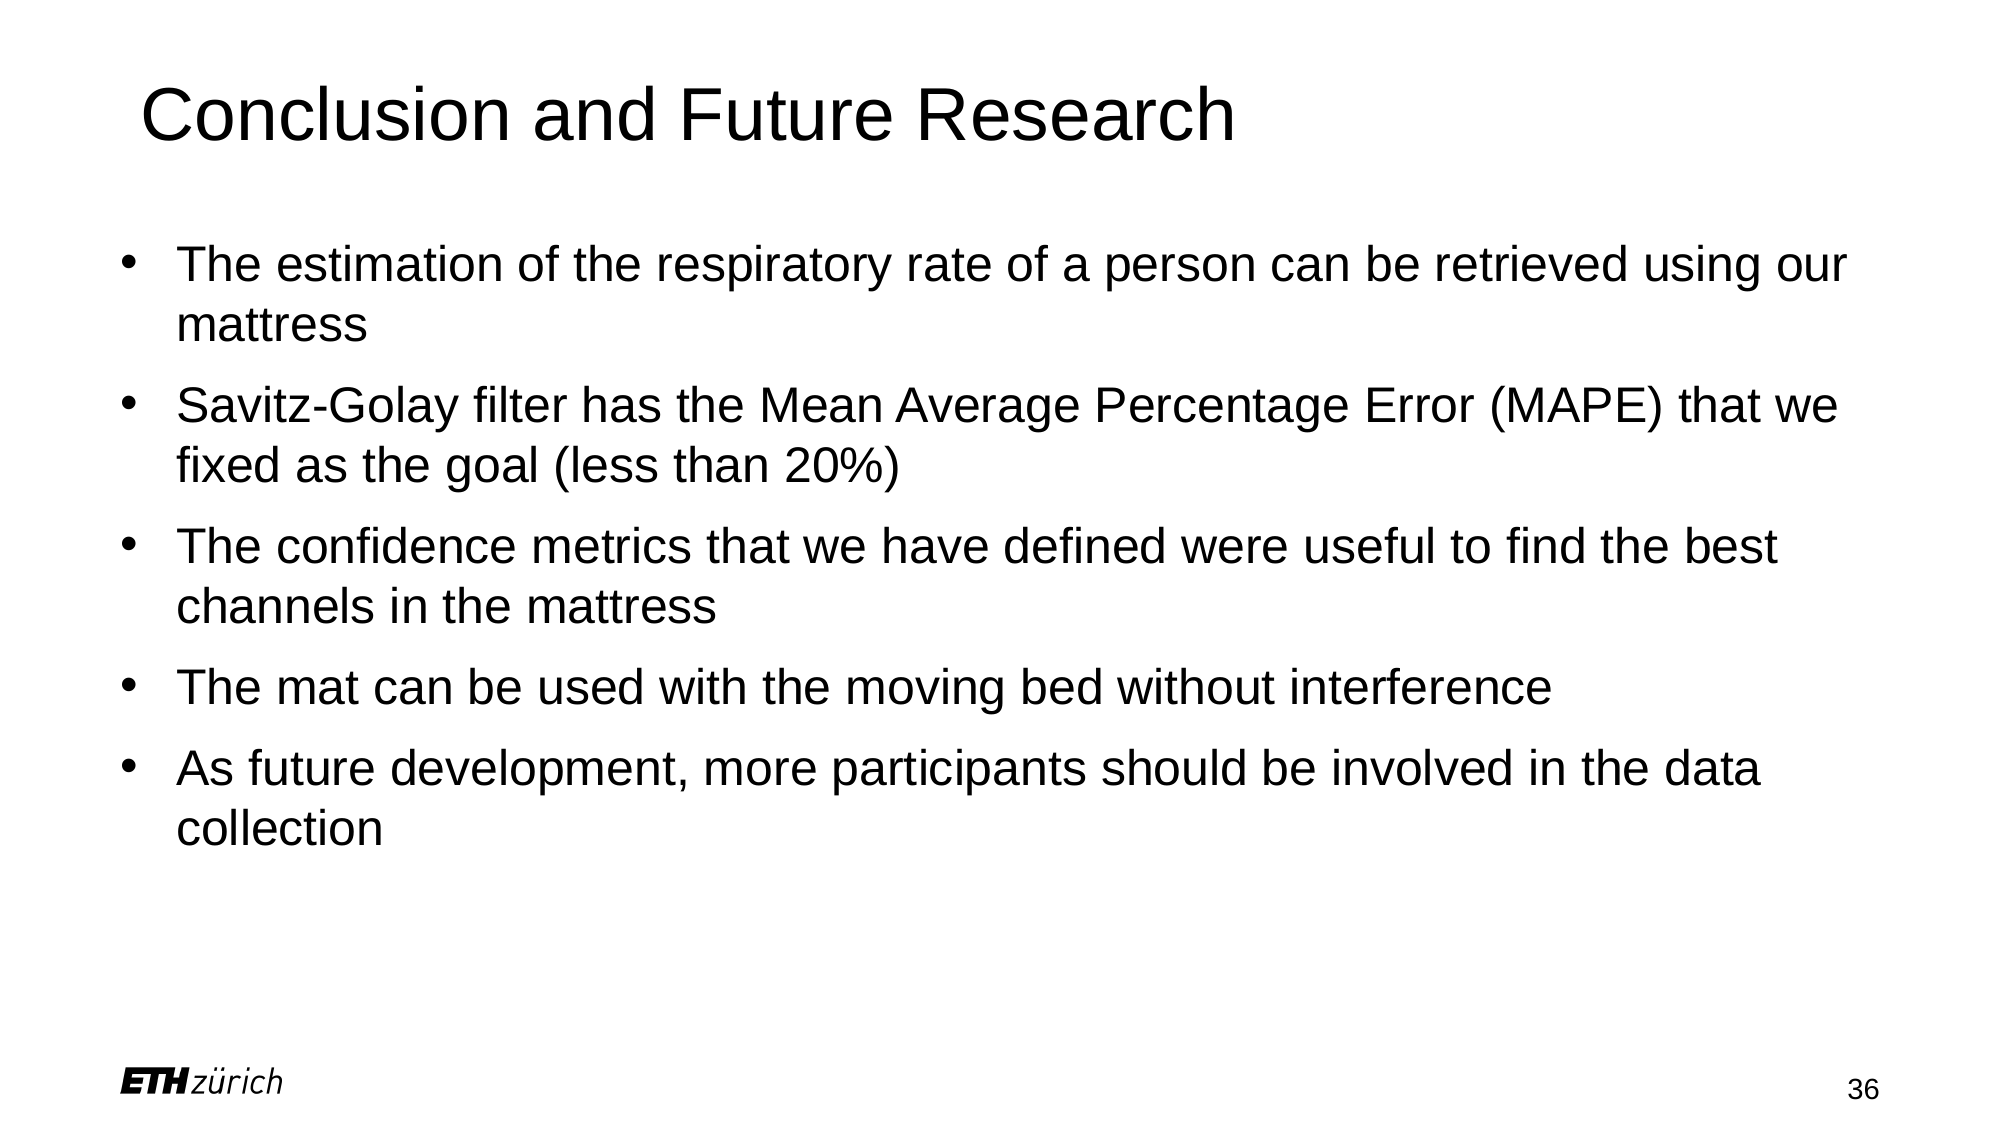

# Conclusion and Future Research
The estimation of the respiratory rate of a person can be retrieved using our mattress
Savitz-Golay filter has the Mean Average Percentage Error (MAPE) that we fixed as the goal (less than 20%)
The confidence metrics that we have defined were useful to find the best channels in the mattress
The mat can be used with the moving bed without interference
As future development, more participants should be involved in the data collection
36